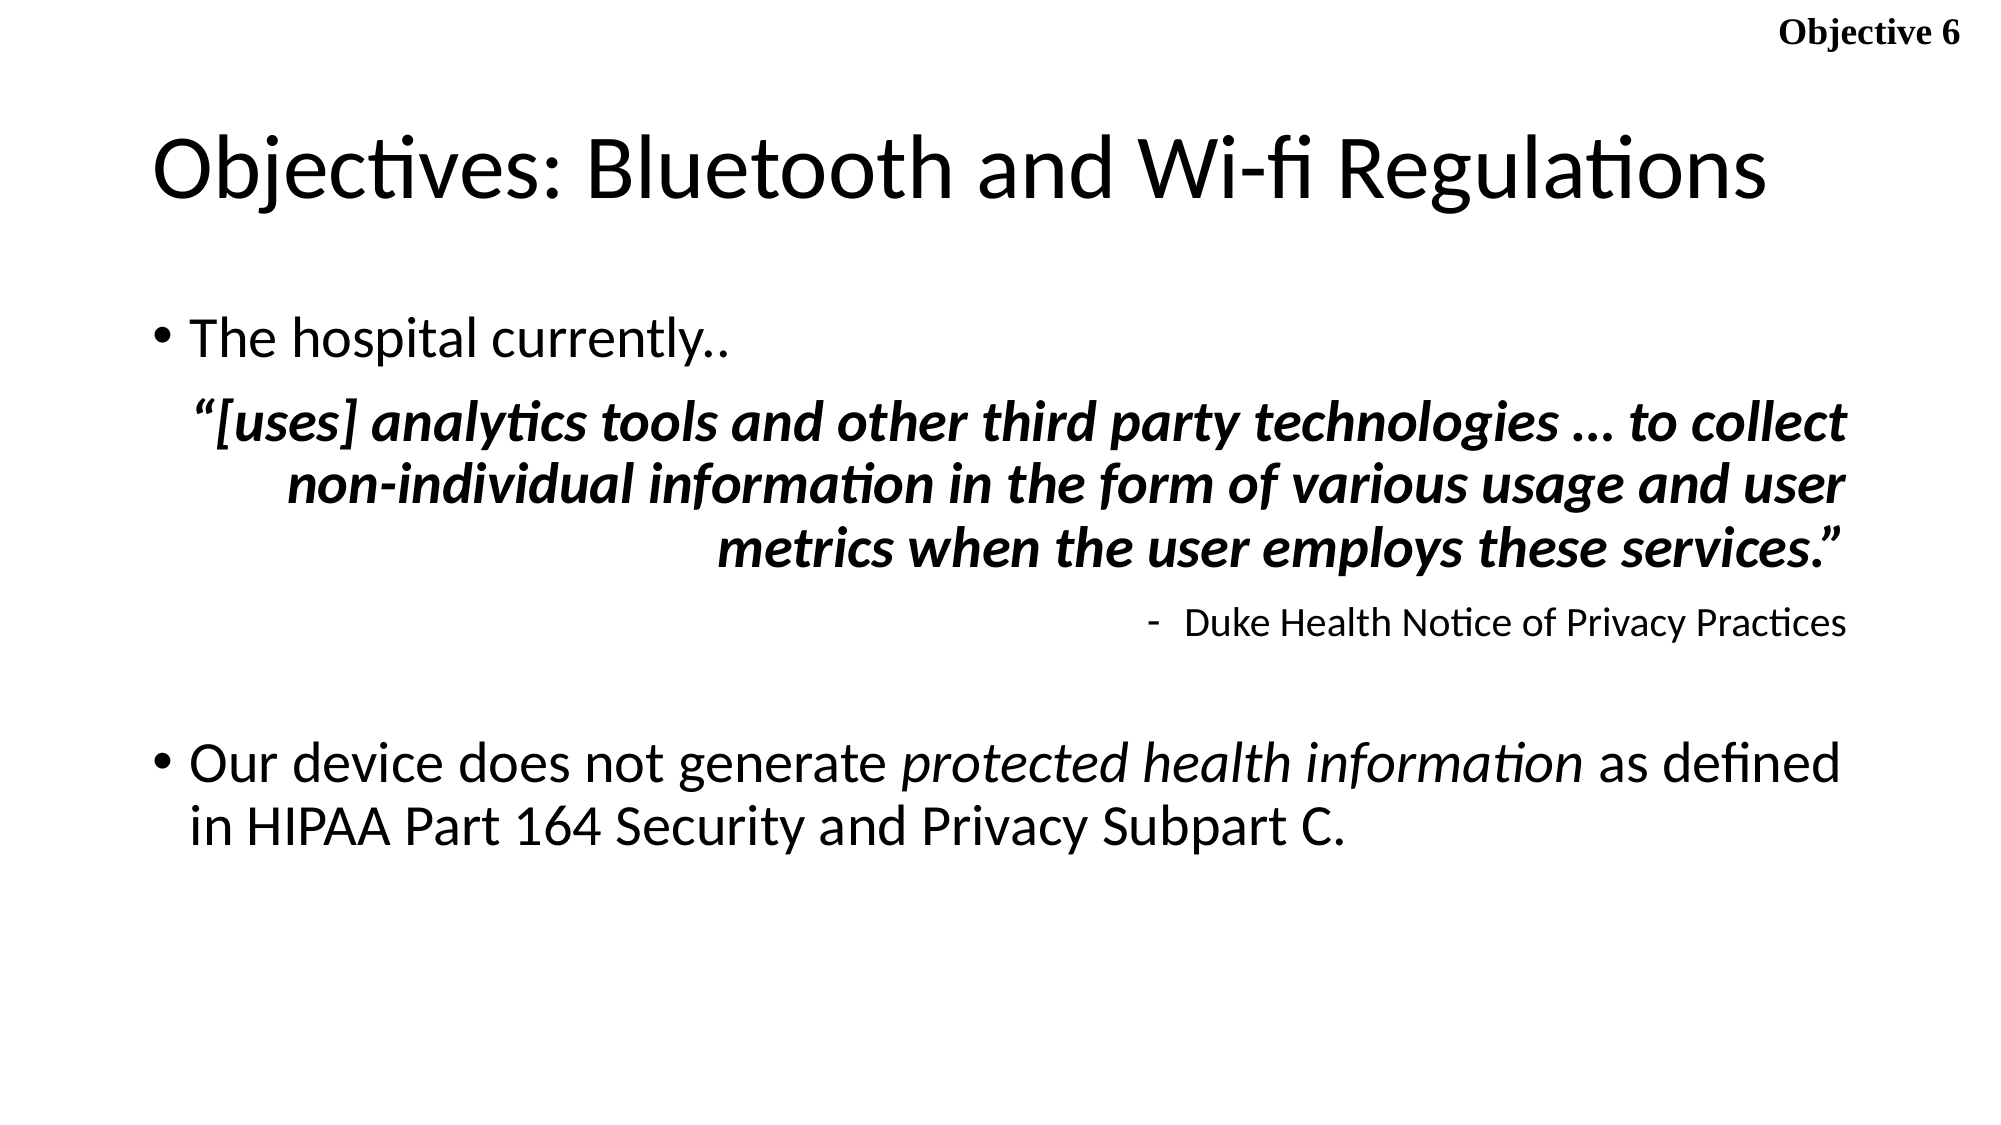

Objective 6
# Objectives: Bluetooth and Wi-fi Regulations
The hospital currently..
“[uses] analytics tools and other third party technologies … to collect non-individual information in the form of various usage and user metrics when the user employs these services.”
Duke Health Notice of Privacy Practices

Our device does not generate protected health information as defined in HIPAA Part 164 Security and Privacy Subpart C.